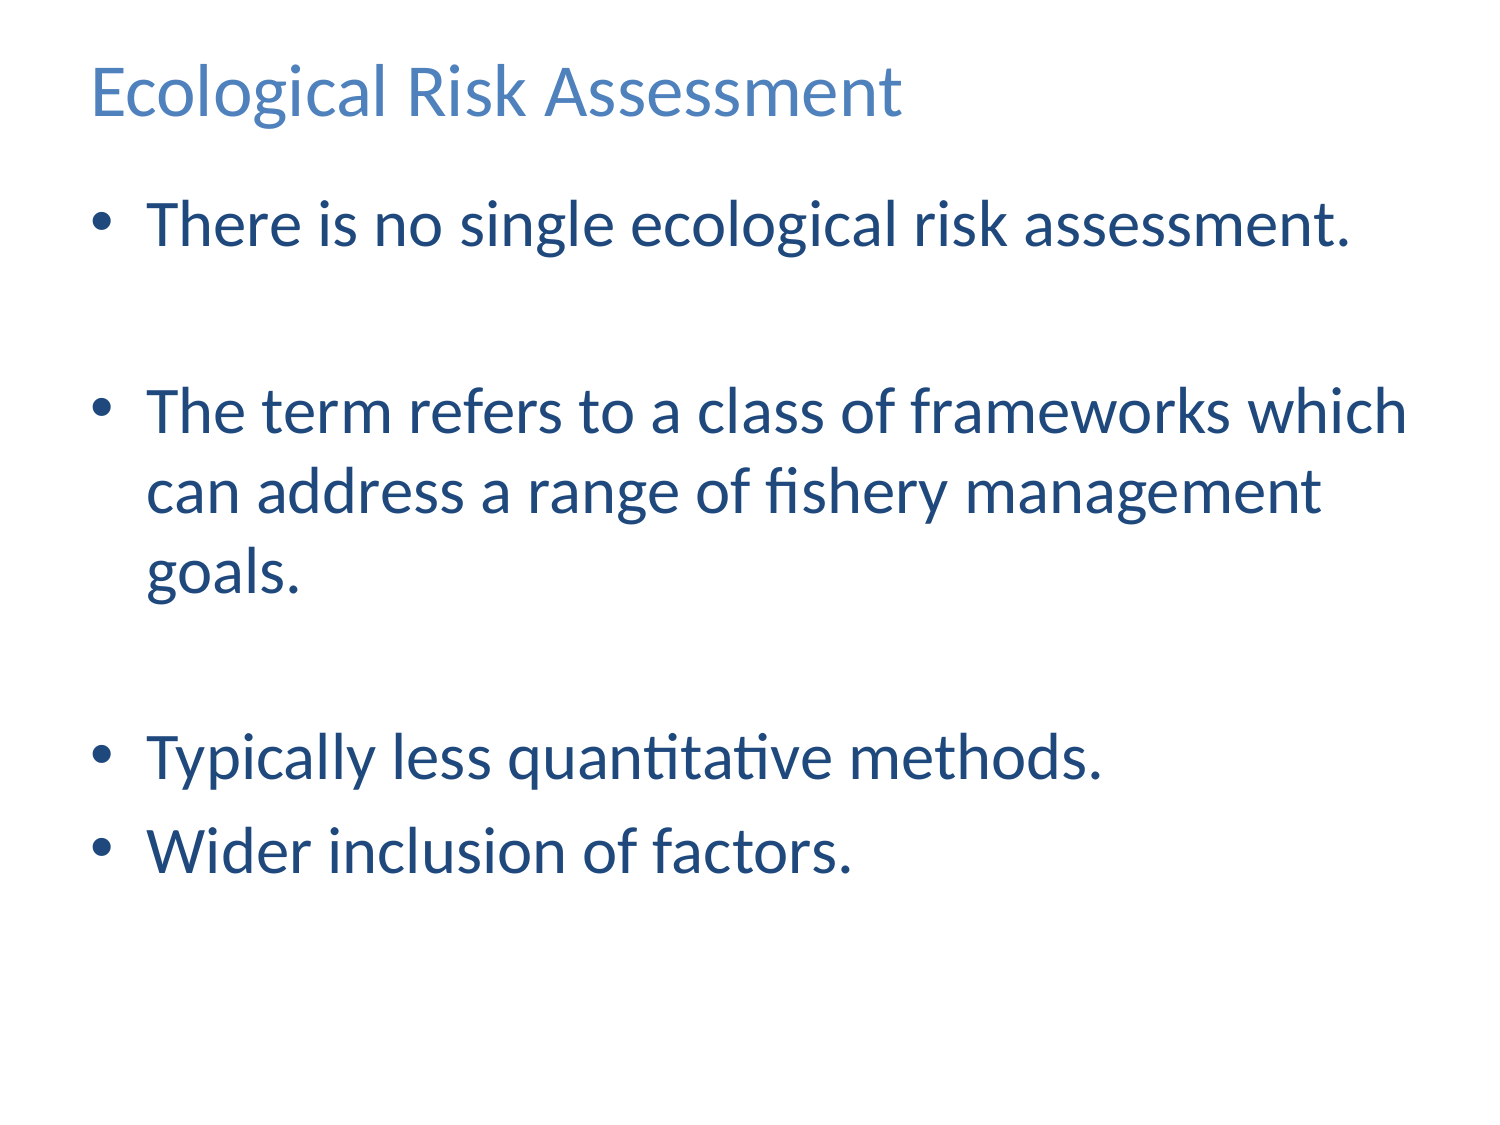

# Ecological Risk Assessment
There is no single ecological risk assessment.

The term refers to a class of frameworks which can address a range of fishery management goals.

Typically less quantitative methods.
Wider inclusion of factors.